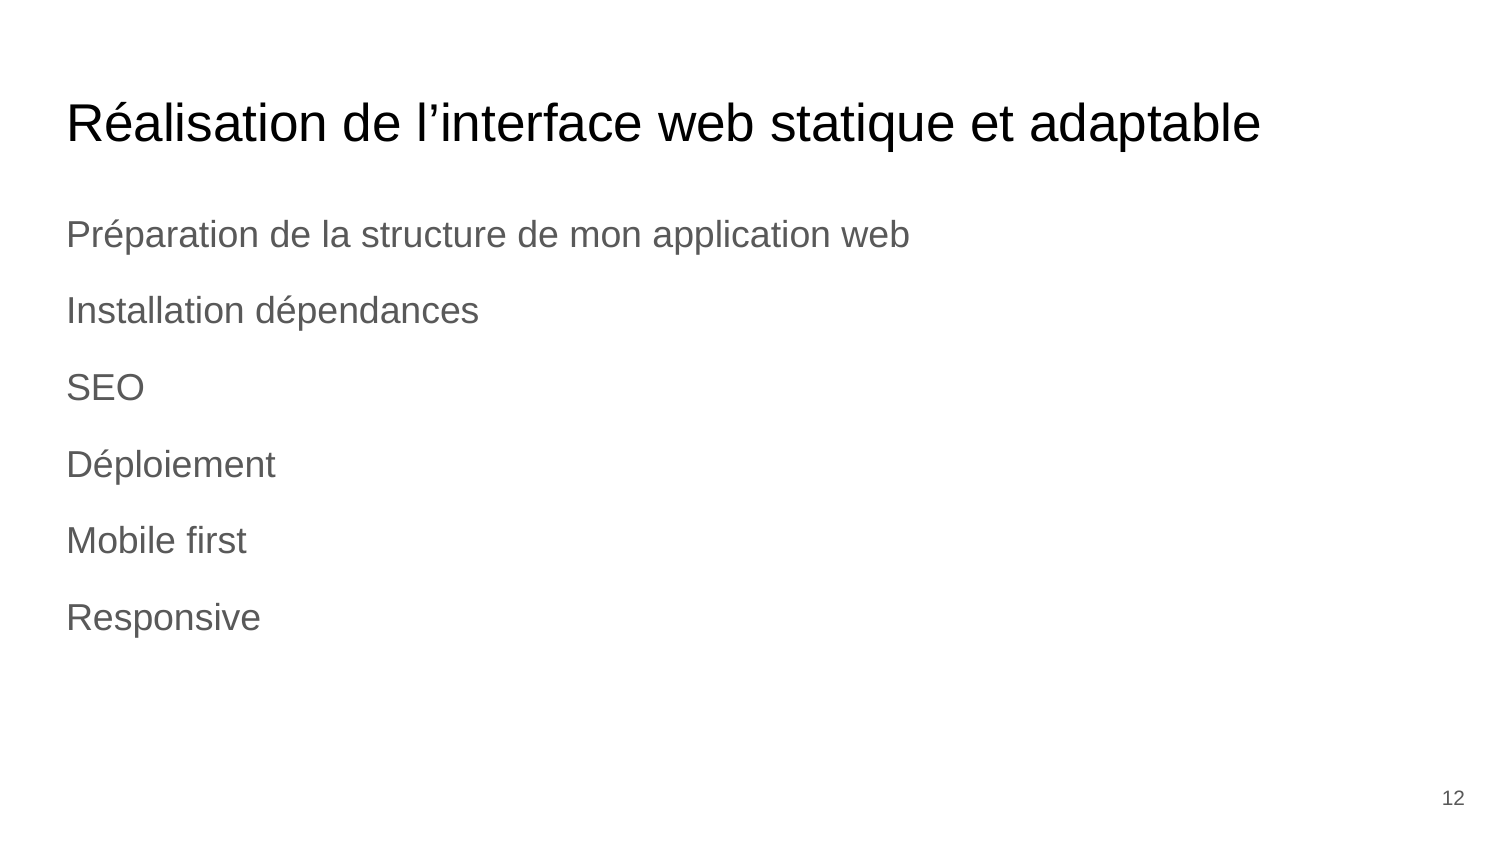

# Réalisation de l’interface web statique et adaptable
Préparation de la structure de mon application web
Installation dépendances
SEO
Déploiement
Mobile first
Responsive
12